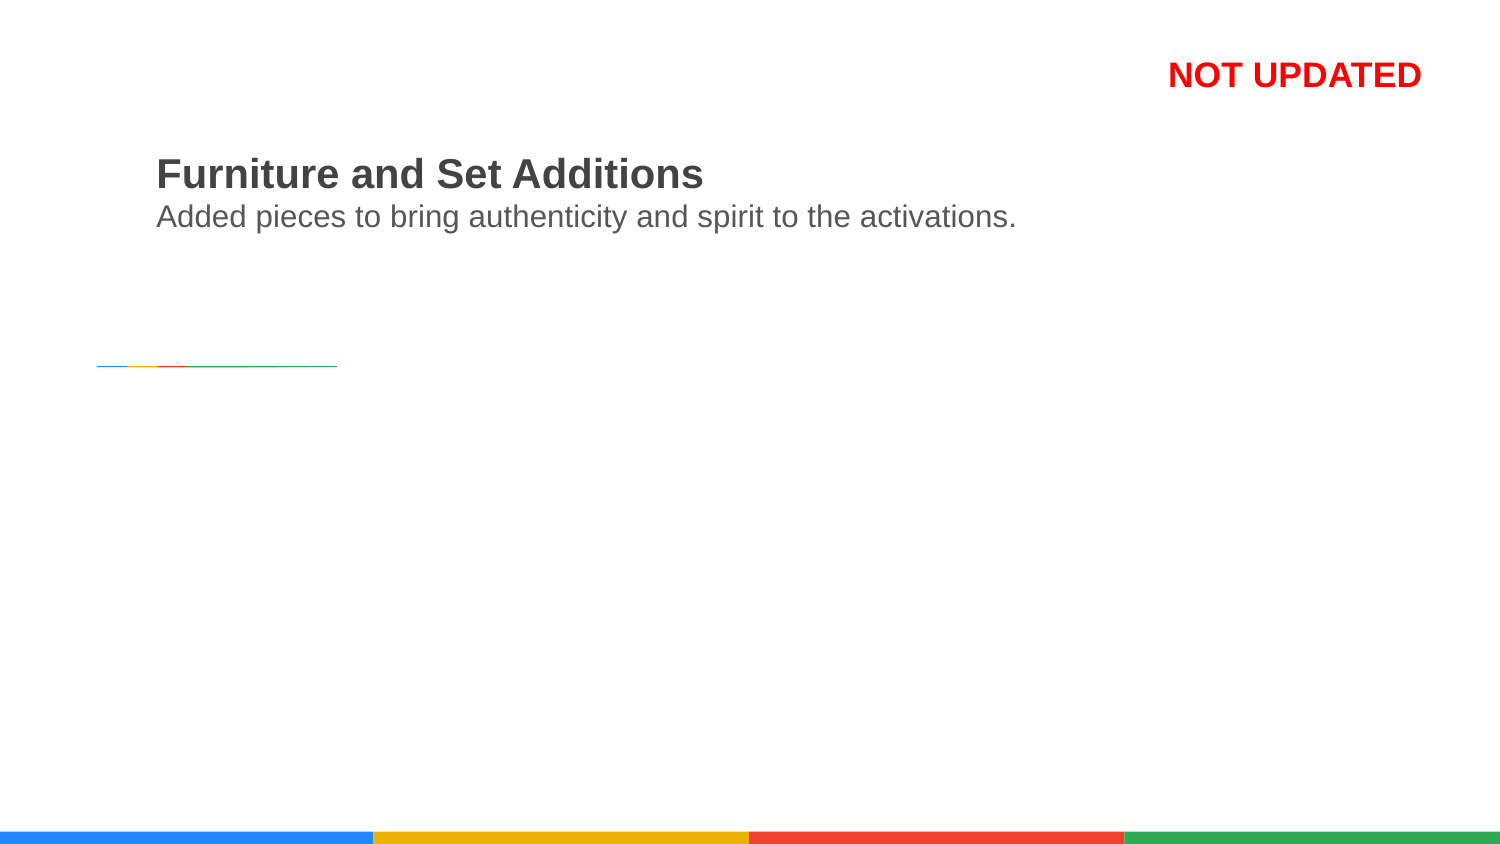

NOT UPDATED
Furniture and Set Additions
Added pieces to bring authenticity and spirit to the activations.